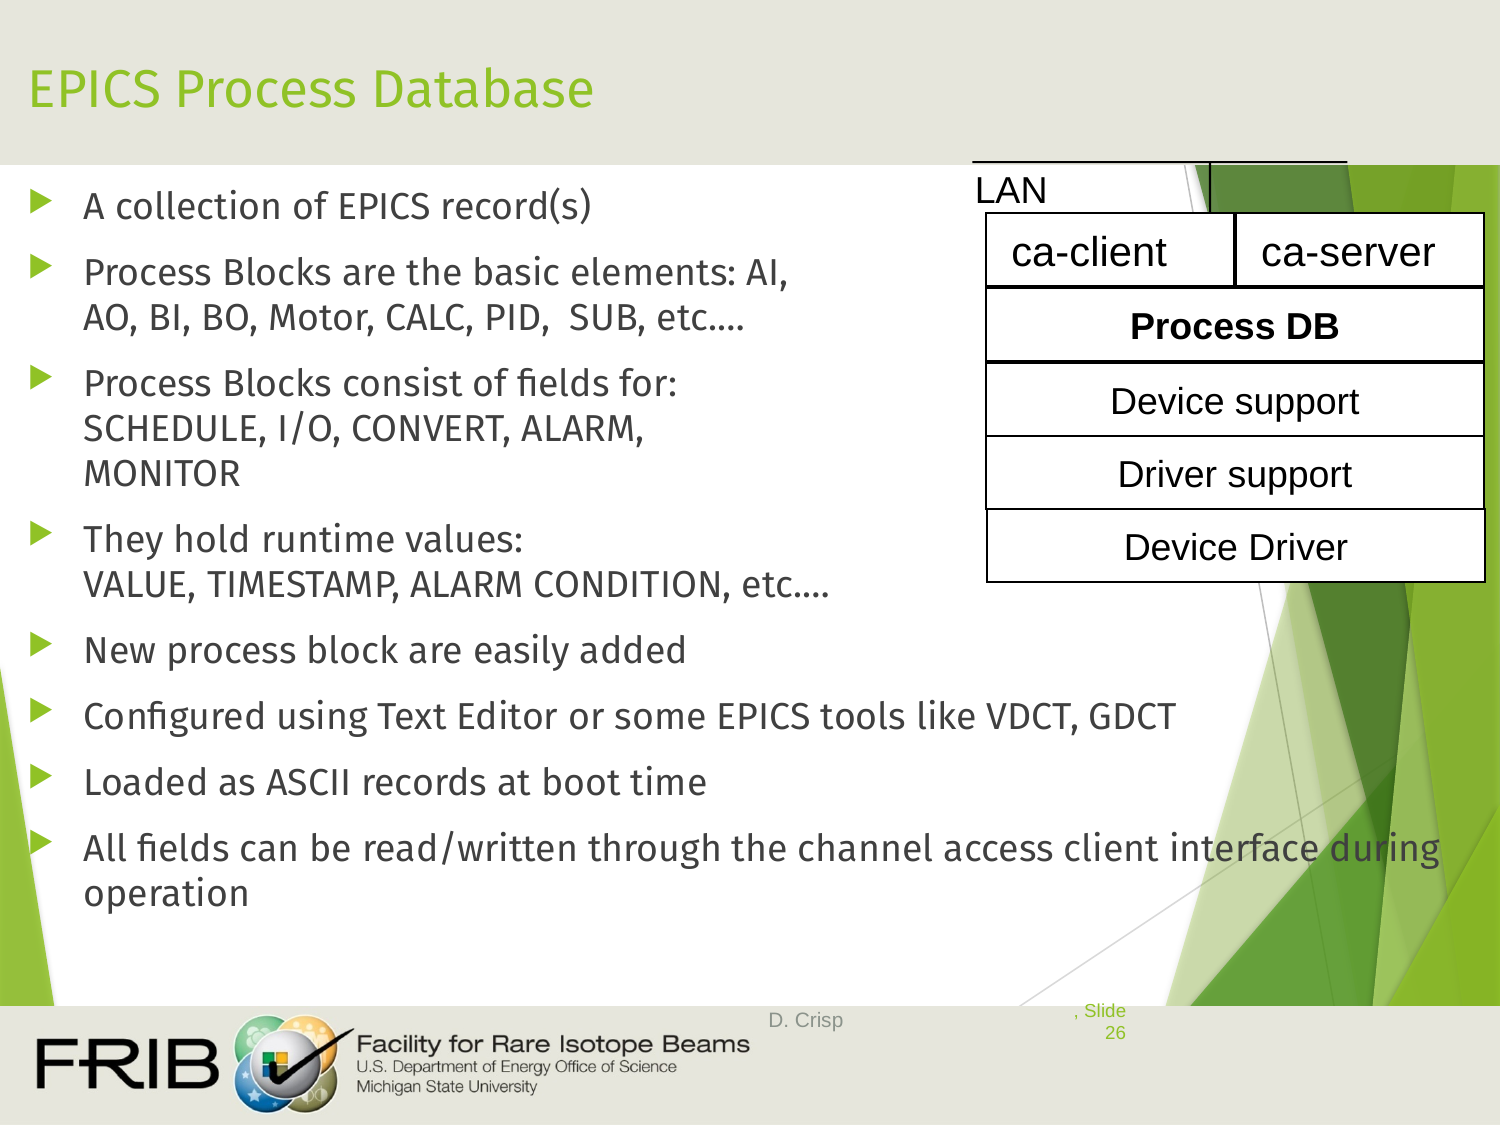

# EPICS Process Database
LAN

ca-client
ca-server
Process DB
Device support
Driver support
Device Driver
A collection of EPICS record(s)
Process Blocks are the basic elements: AI,
AO, BI, BO, Motor, CALC, PID,  SUB, etc.…
Process Blocks consist of fields for:
SCHEDULE, I/O, CONVERT, ALARM,
MONITOR
They hold runtime values:
VALUE, TIMESTAMP, ALARM CONDITION, etc.…
New process block are easily added
Configured using Text Editor or some EPICS tools like VDCT, GDCT
Loaded as ASCII records at boot time
All fields can be read/written through the channel access client interface during operation
D. Crisp
, Slide 26